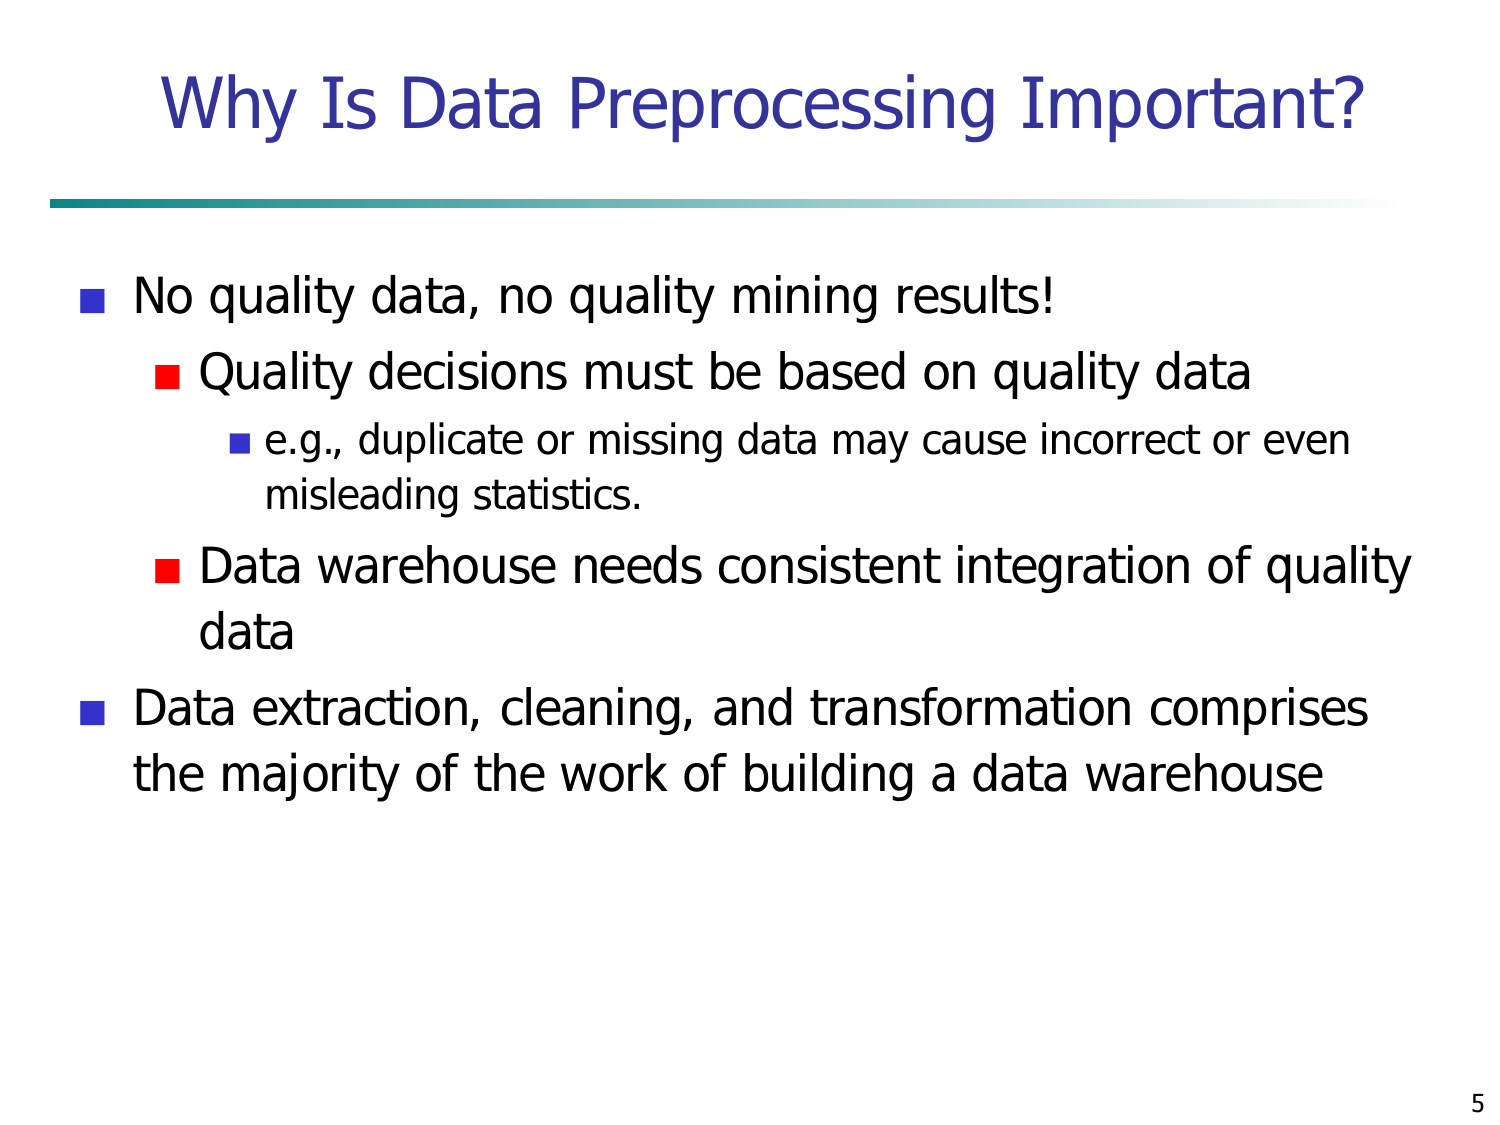

# Why Is Data Preprocessing Important?
No quality data, no quality mining results!
Quality decisions must be based on quality data
e.g., duplicate or missing data may cause incorrect or even misleading statistics.
Data warehouse needs consistent integration of quality data
Data extraction, cleaning, and transformation comprises the majority of the work of building a data warehouse
5